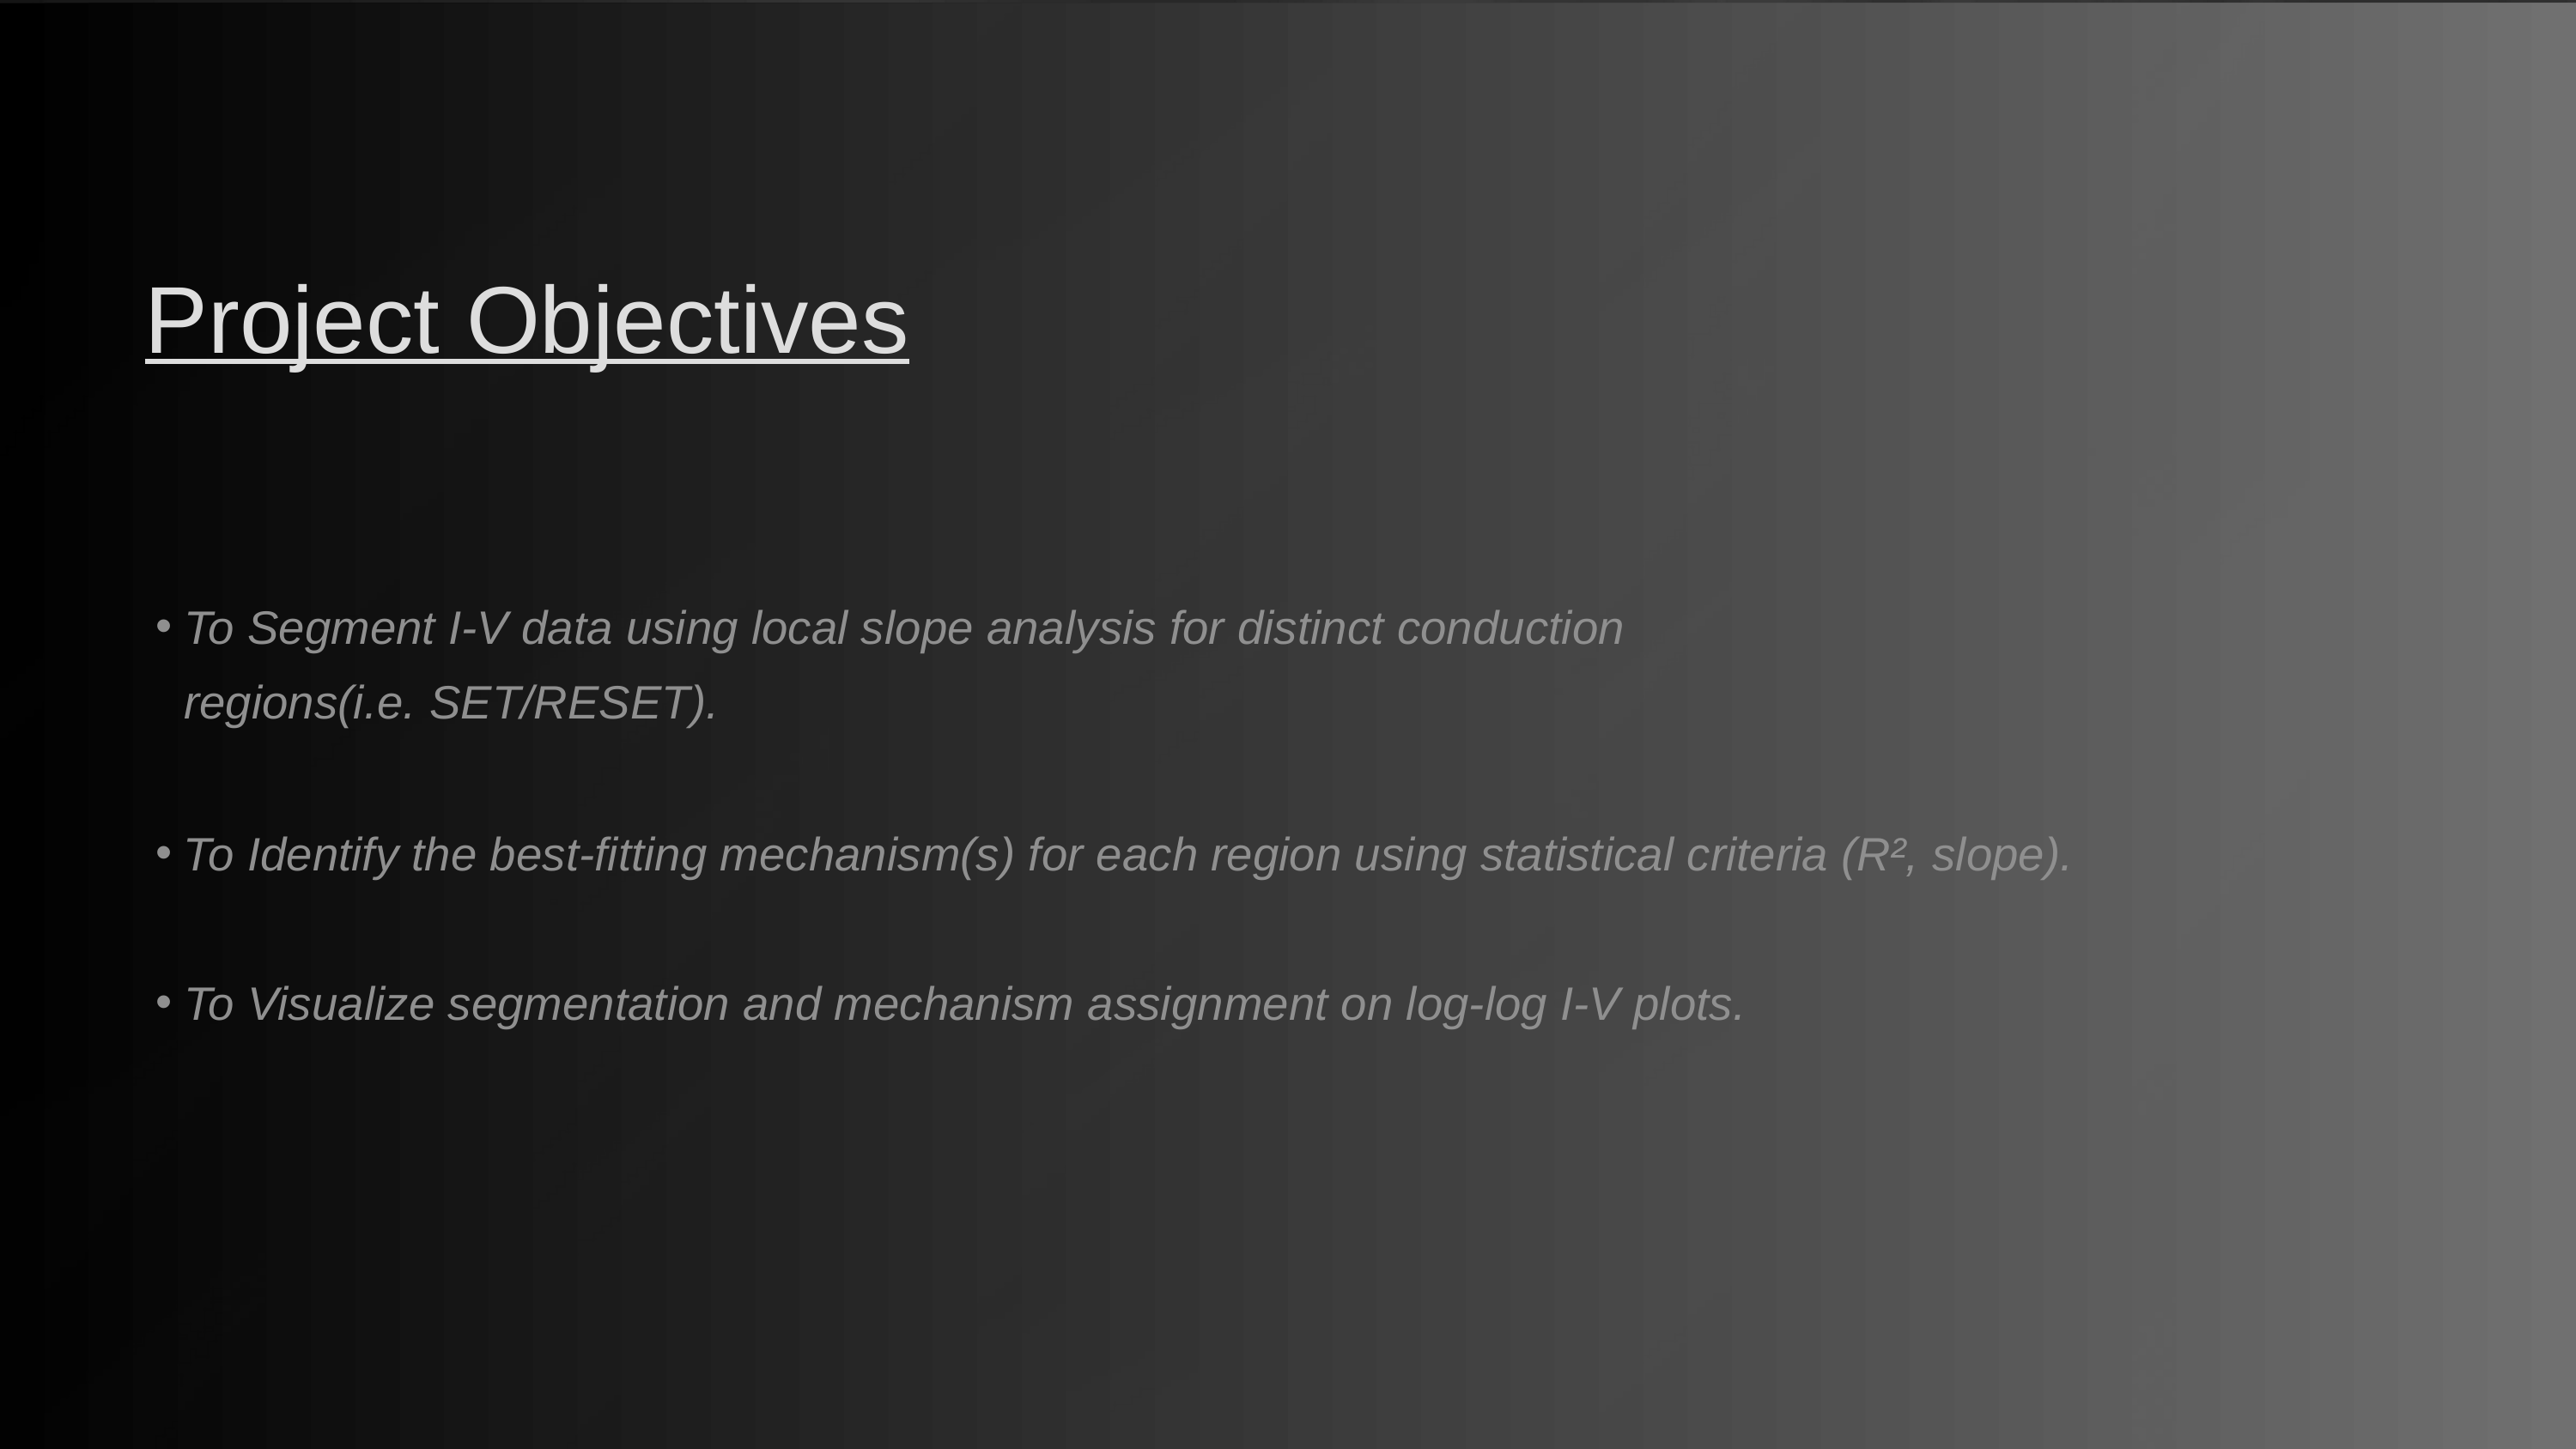

Project Objectives
To Segment I-V data using local slope analysis for distinct conduction regions(i.e. SET/RESET).
To Identify the best-fitting mechanism(s) for each region using statistical criteria (R², slope).
To Visualize segmentation and mechanism assignment on log-log I-V plots.